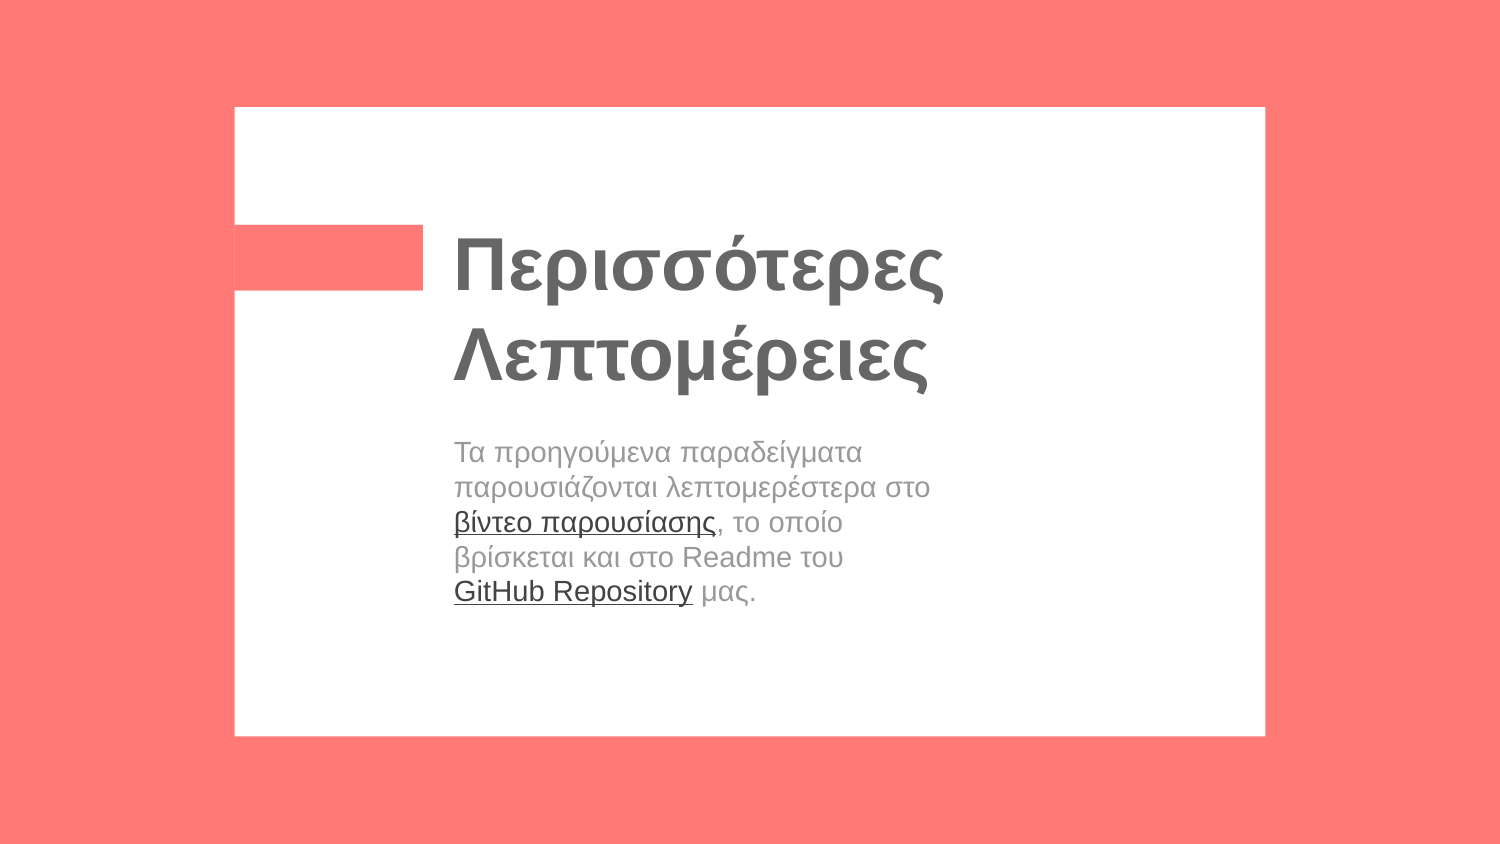

# Περισσότερες Λεπτομέρειες

Τα προηγούμενα παραδείγματα παρουσιάζονται λεπτομερέστερα στο βίντεο παρουσίασης, το οποίο βρίσκεται και στο Readme του GitHub Repository μας.